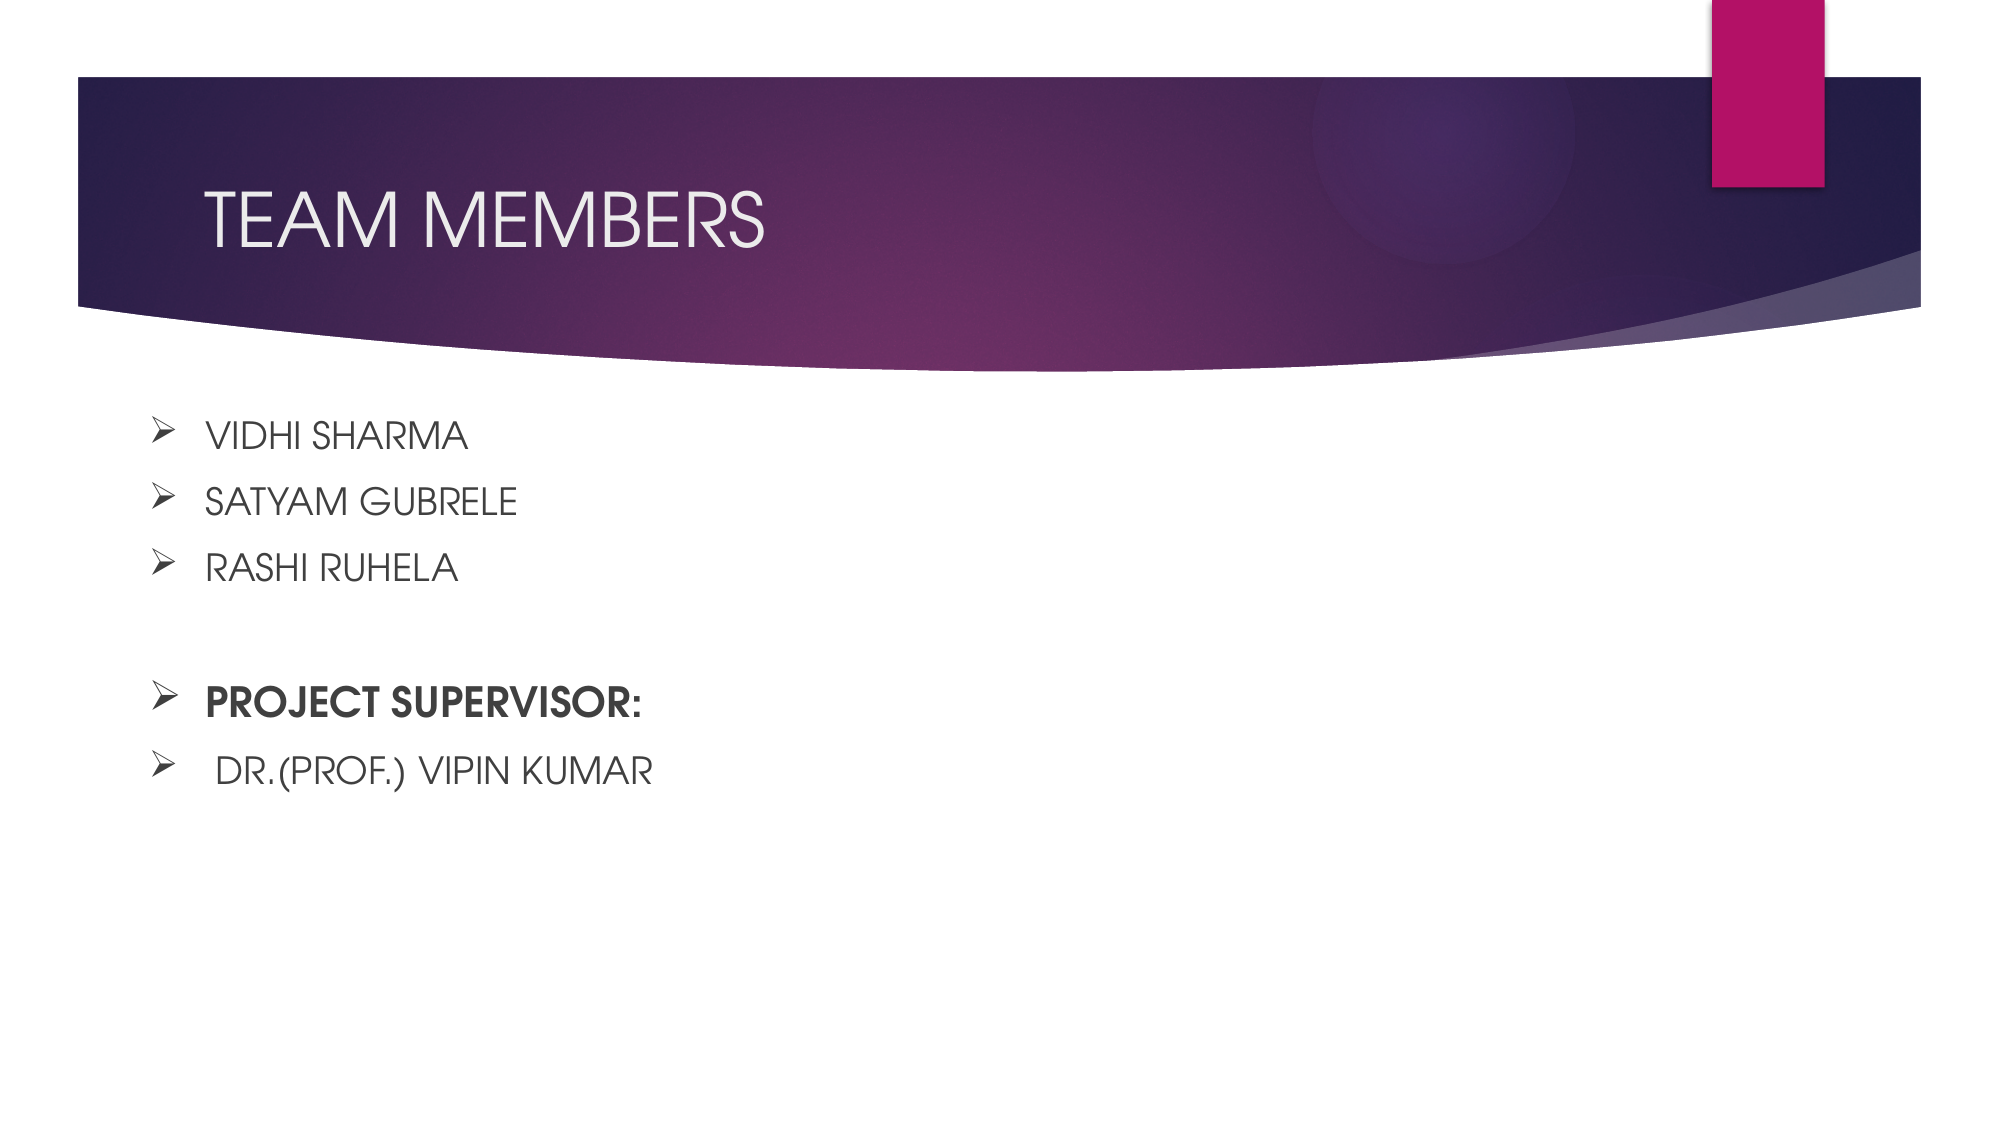

# TEAM MEMBERS
VIDHI SHARMA
SATYAM GUBRELE
RASHI RUHELA

PROJECT SUPERVISOR:
 DR.(PROF.) VIPIN KUMAR